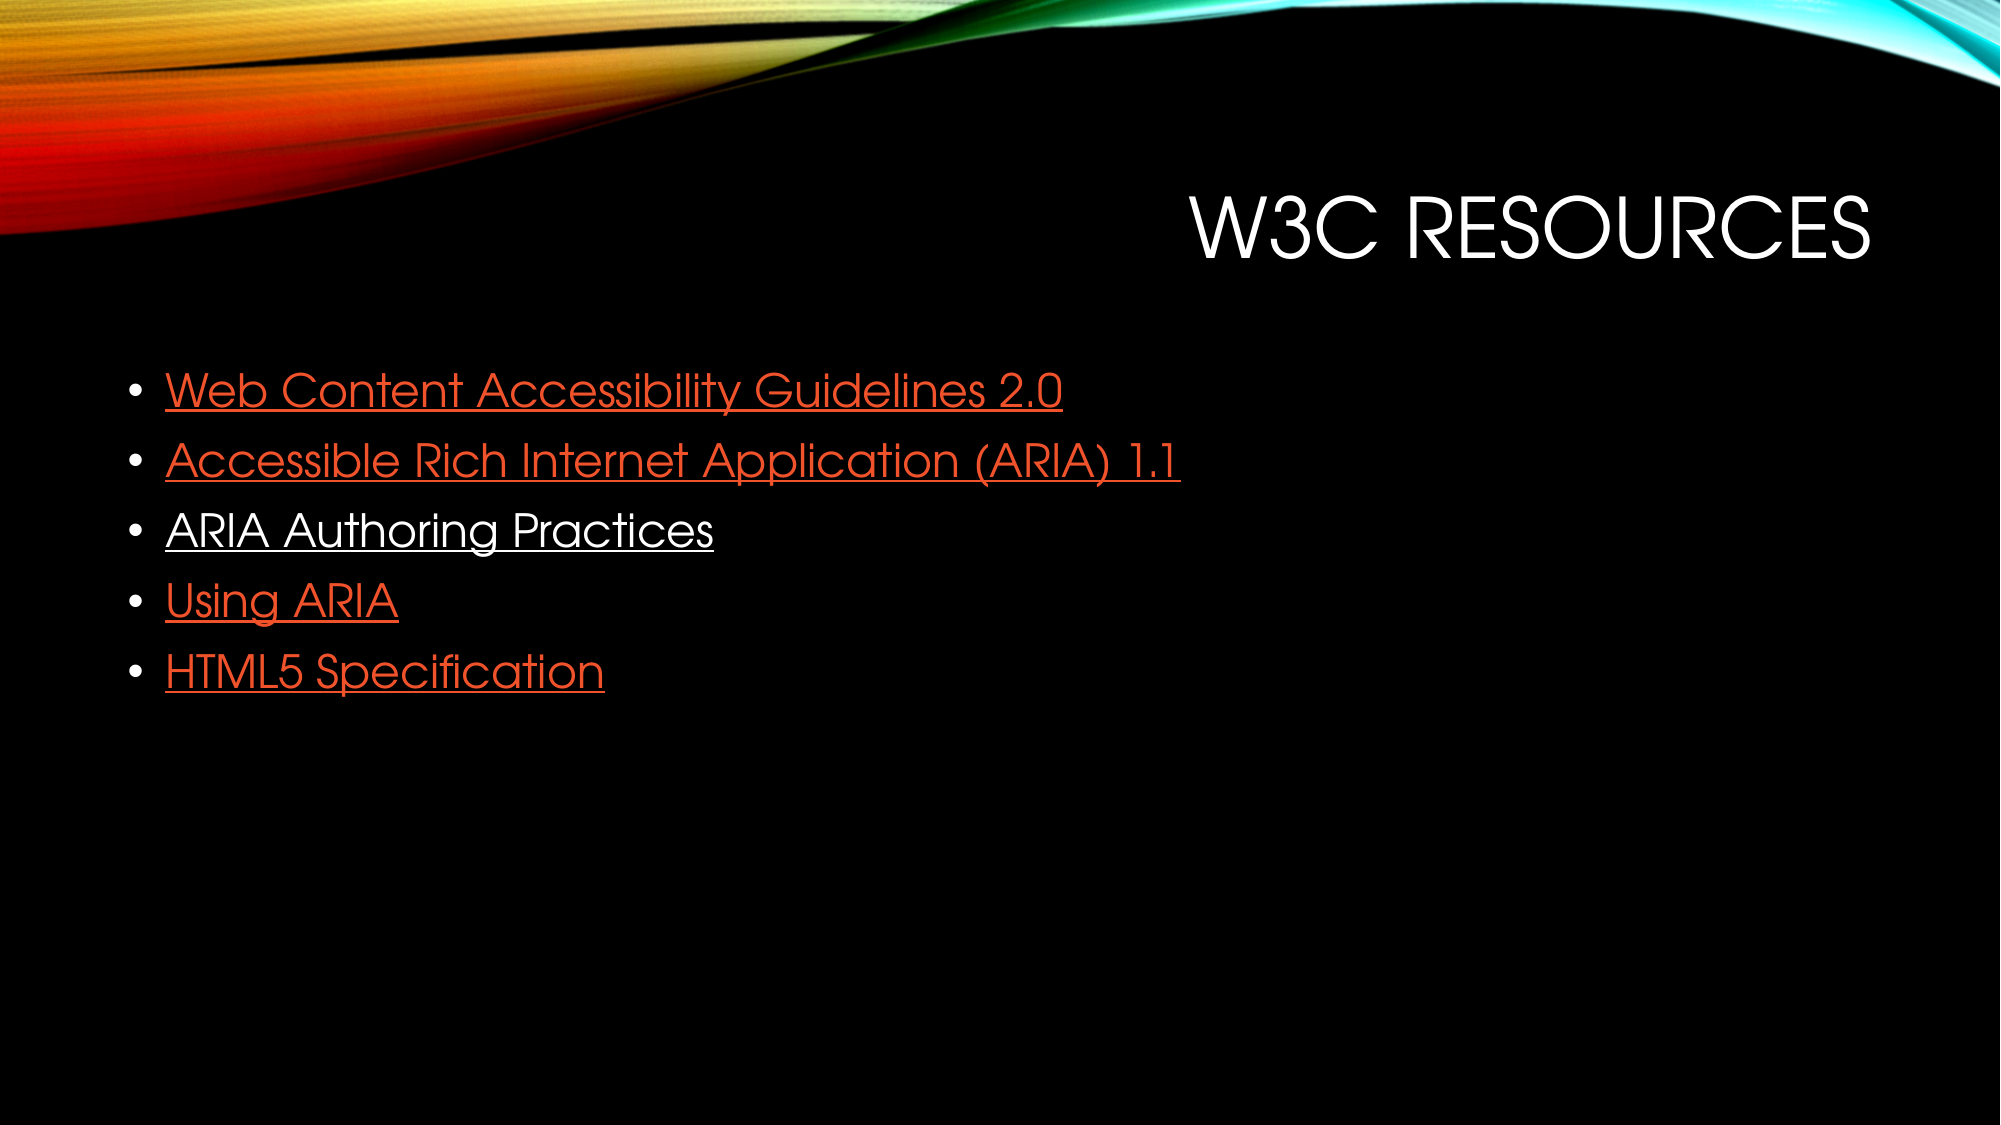

# W3C Resources
Web Content Accessibility Guidelines 2.0
Accessible Rich Internet Application (ARIA) 1.1
ARIA Authoring Practices
Using ARIA
HTML5 Specification